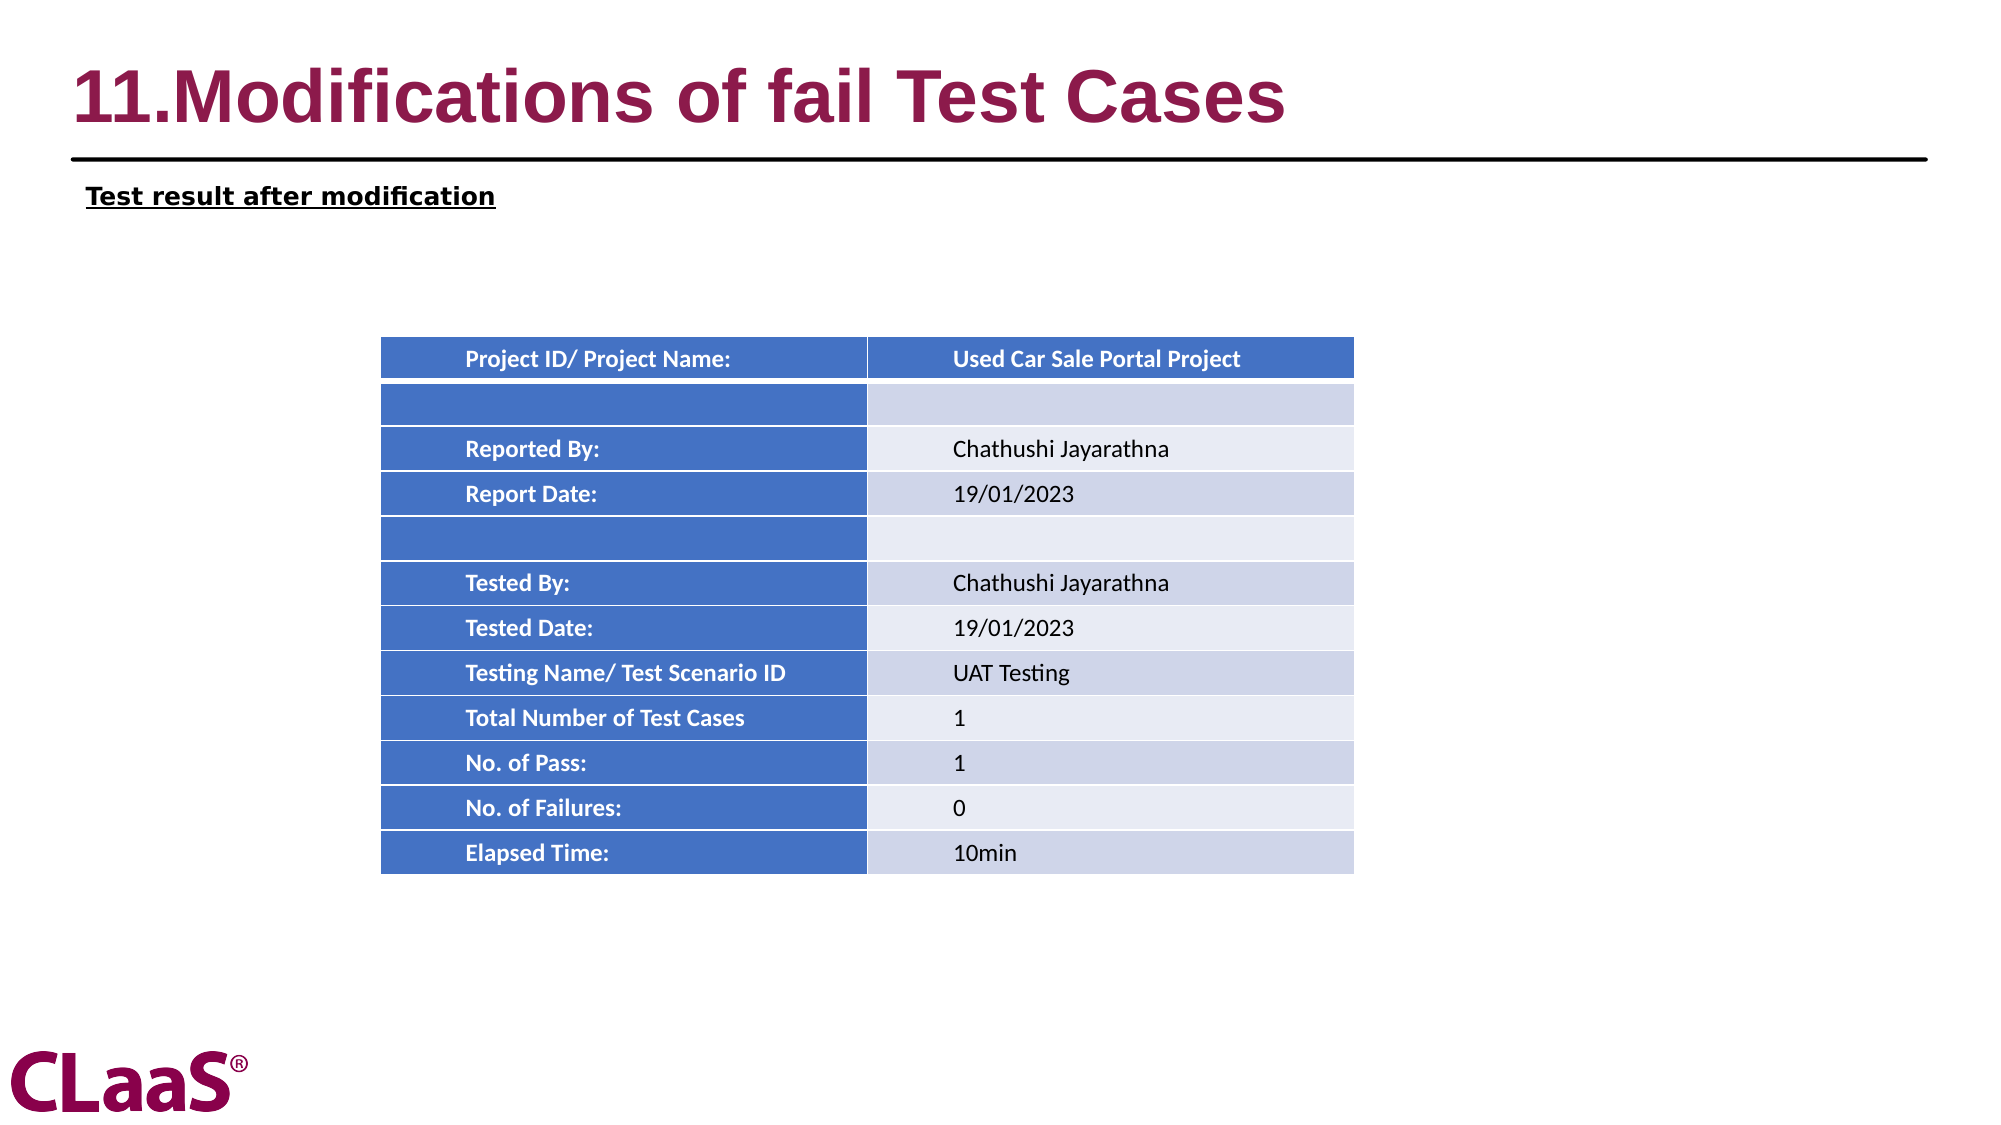

11.Modifications of fail Test Cases
Test result after modification
| Project ID/ Project Name: | Used Car Sale Portal Project |
| --- | --- |
|  |  |
| Reported By: | Chathushi Jayarathna |
| Report Date: | 19/01/2023 |
|  |  |
| Tested By: | Chathushi Jayarathna |
| Tested Date: | 19/01/2023 |
| Testing Name/ Test Scenario ID | UAT Testing |
| Total Number of Test Cases | 1 |
| No. of Pass: | 1 |
| No. of Failures: | 0 |
| Elapsed Time: | 10min |